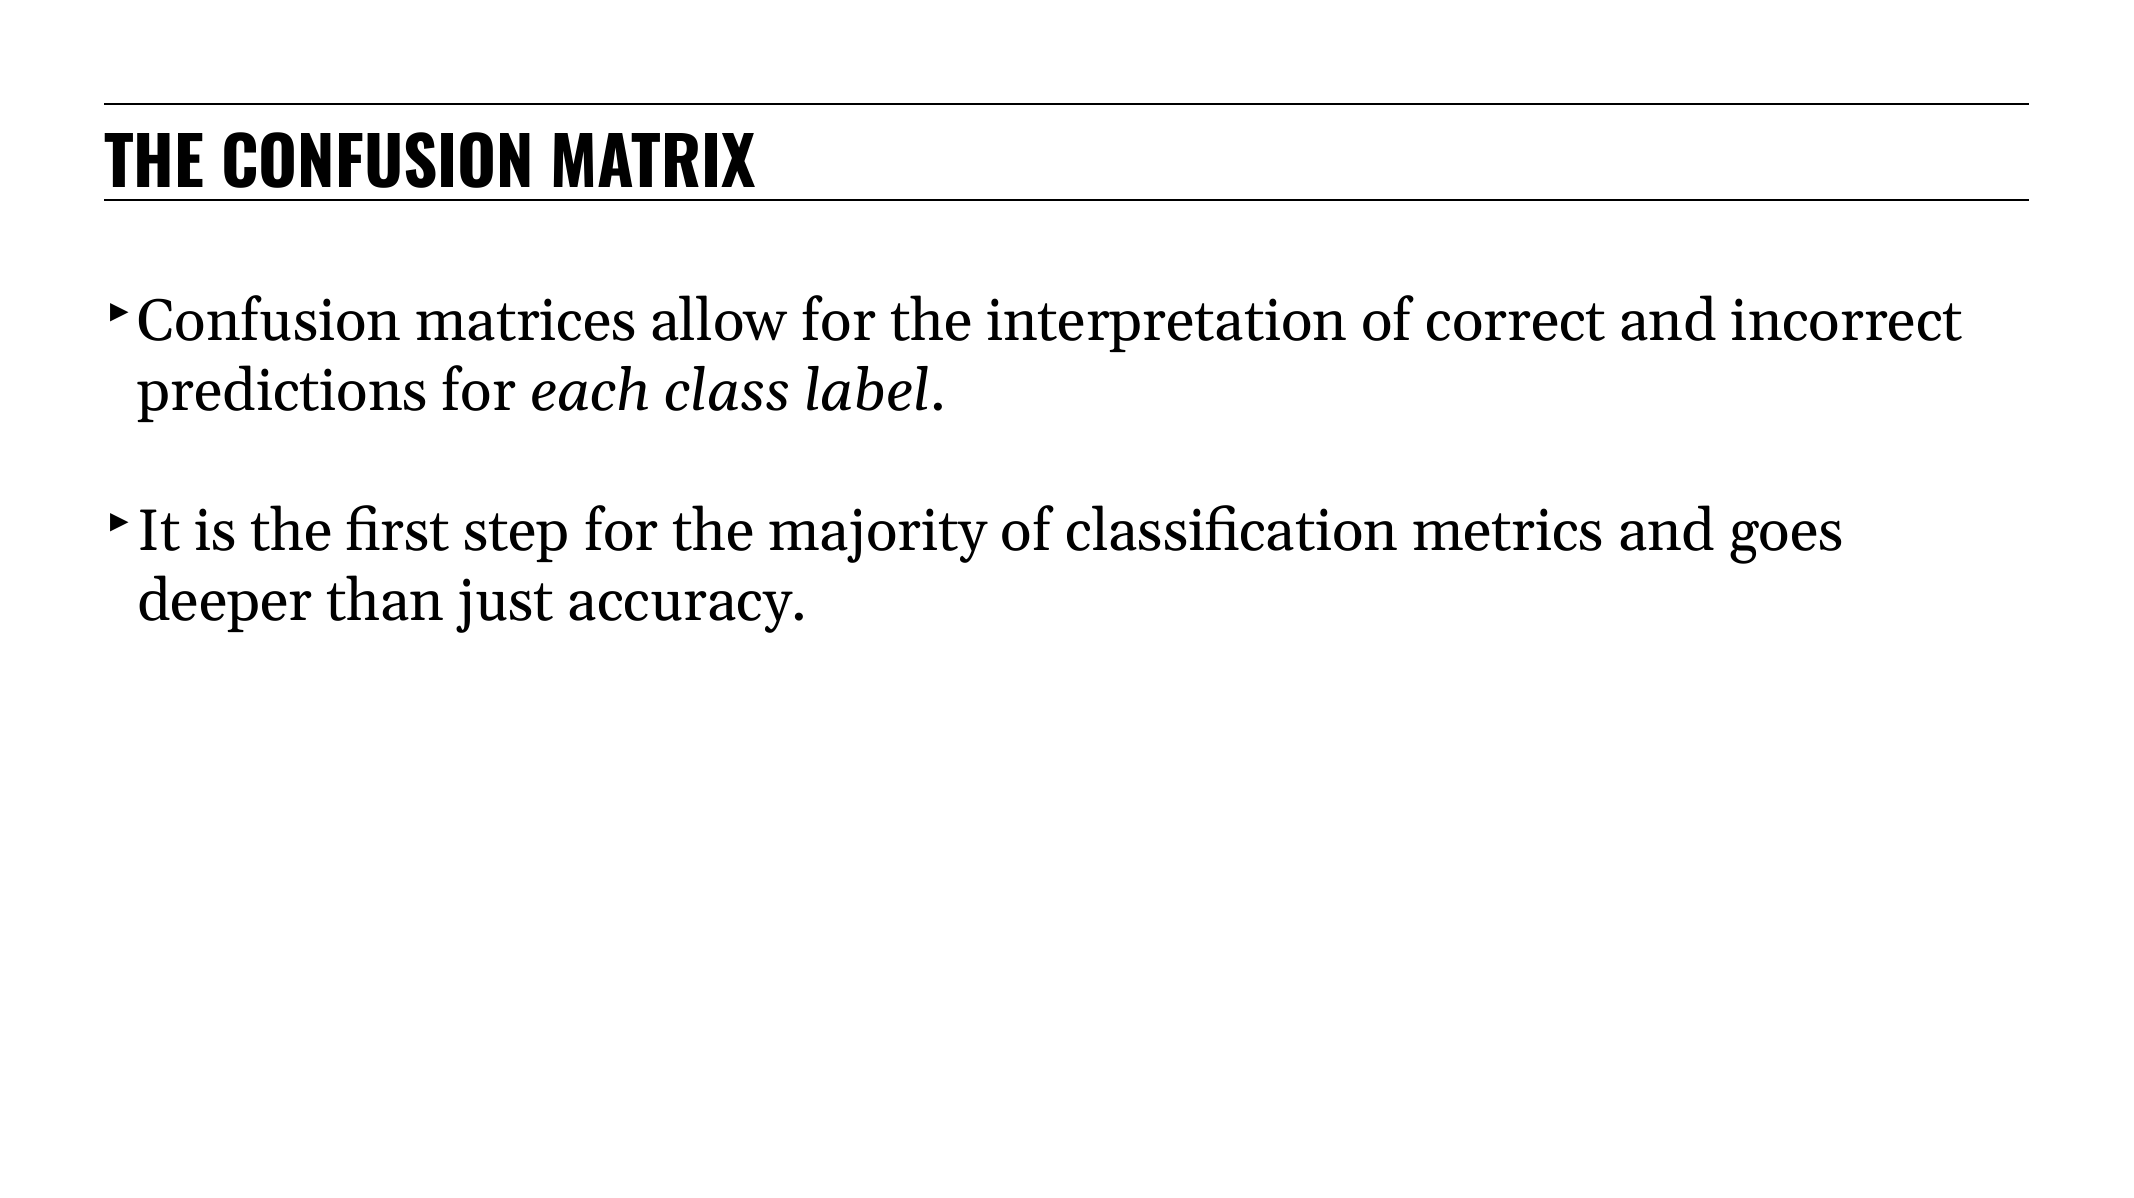

THE CONFUSION MATRIX

Confusion matrices allow for the interpretation of correct and incorrect predictions for each class label.

It is the first step for the majority of classification metrics and goes deeper than just accuracy.